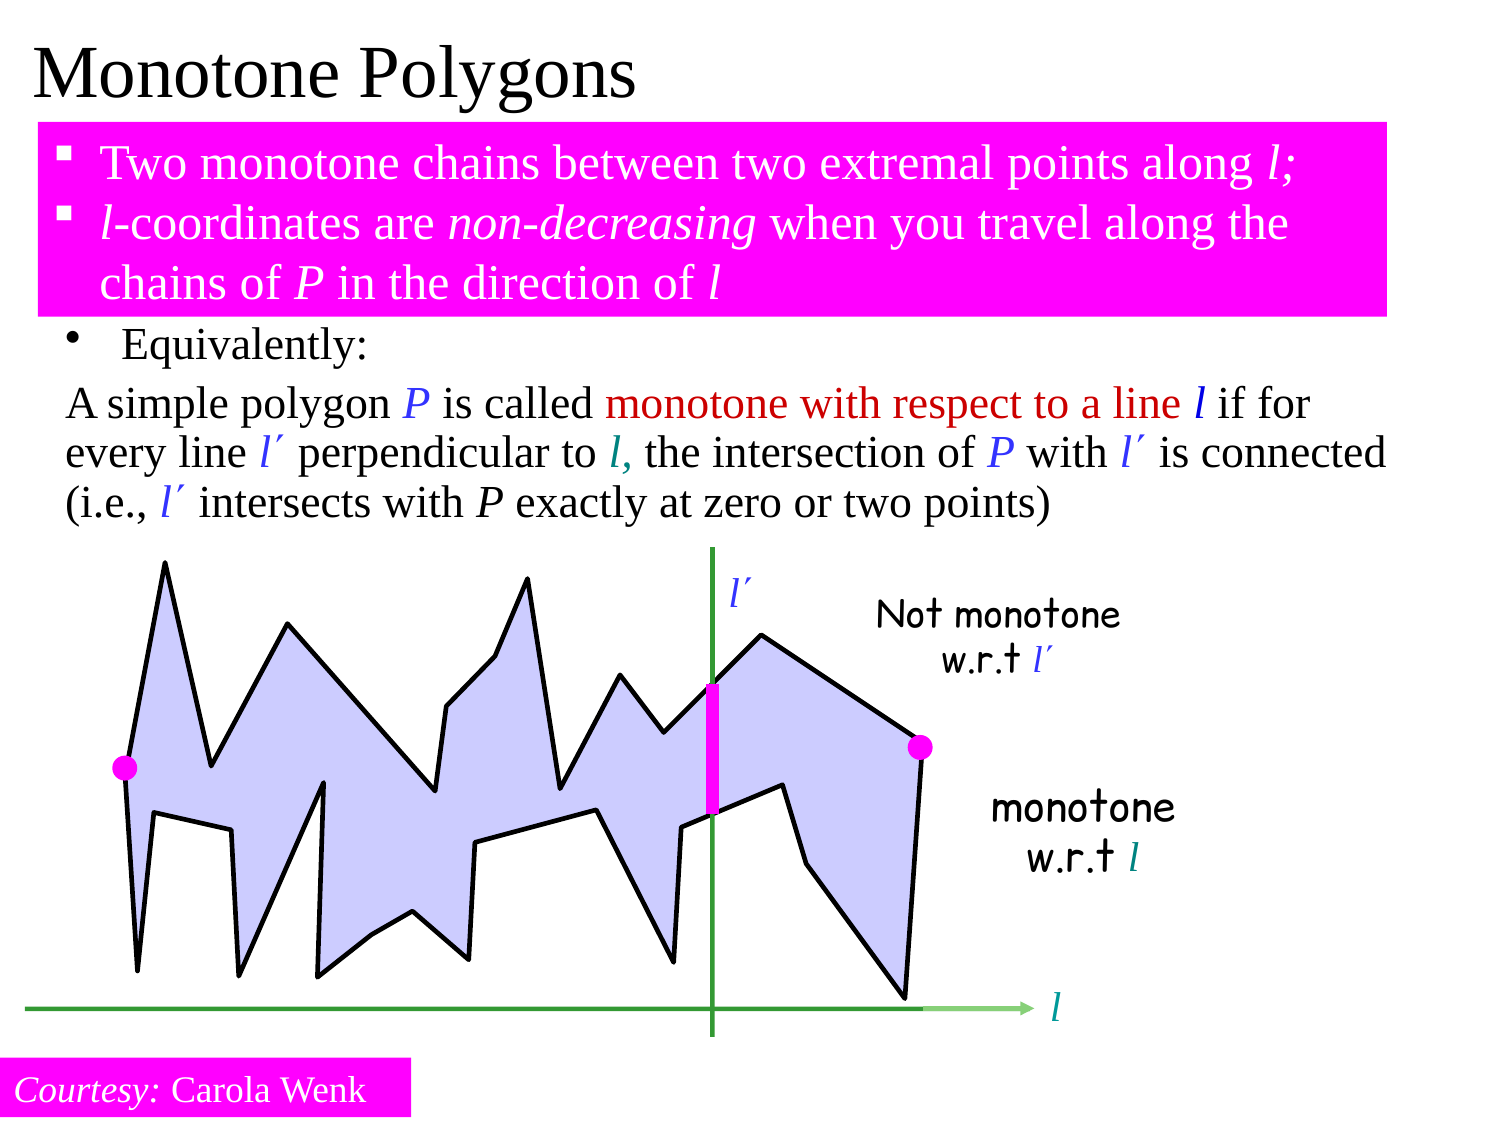

# Monotone Polygons
Two monotone chains between two extremal points along l;
l-coordinates are non-decreasing when you travel along the chains of P in the direction of l
Equivalently:
A simple polygon P is called monotone with respect to a line l if for every line l′ perpendicular to l, the intersection of P with l′ is connected (i.e., l′ intersects with P exactly at zero or two points)
l′

Not monotone
w.r.t l′

monotone
w.r.t l

l

Courtesy: Carola Wenk